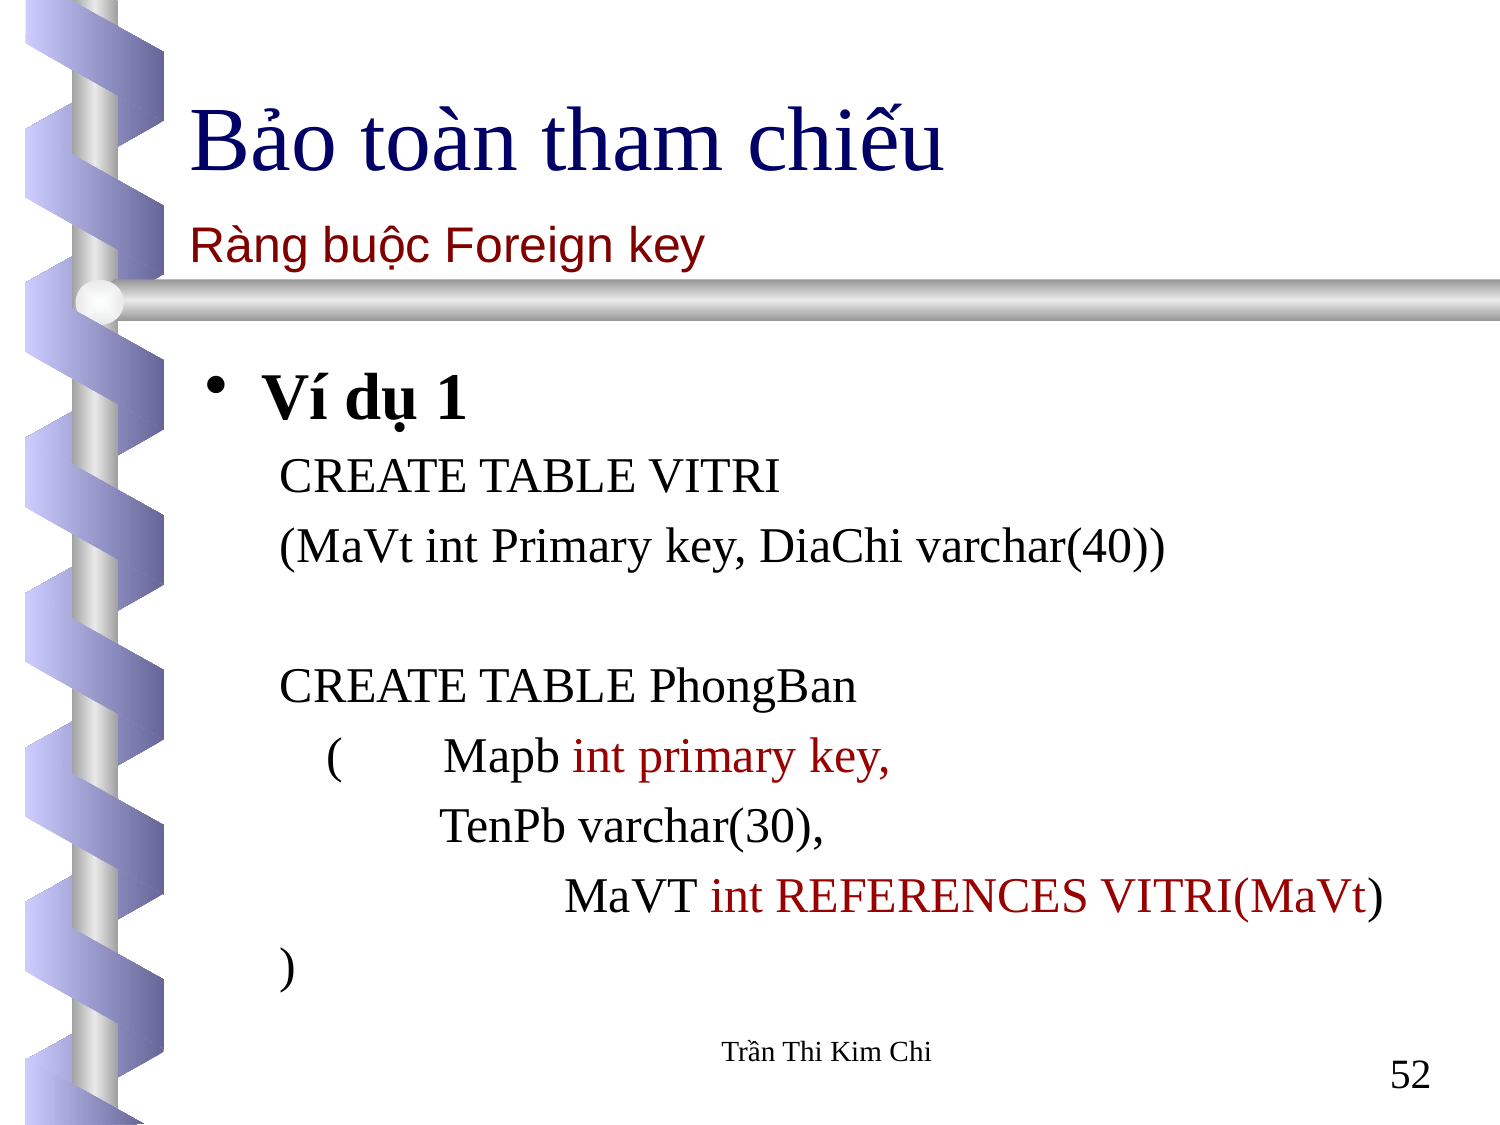

Bảo toàn tham chiếu
Ràng buộc Foreign key
Ví dụ 1
CREATE TABLE VITRI
(MaVt int Primary key, DiaChi varchar(40))

CREATE TABLE PhongBan
	(        Mapb int primary key,
	         TenPb varchar(30),
		       MaVT int REFERENCES VITRI(MaVt)
)
Trần Thi Kim Chi